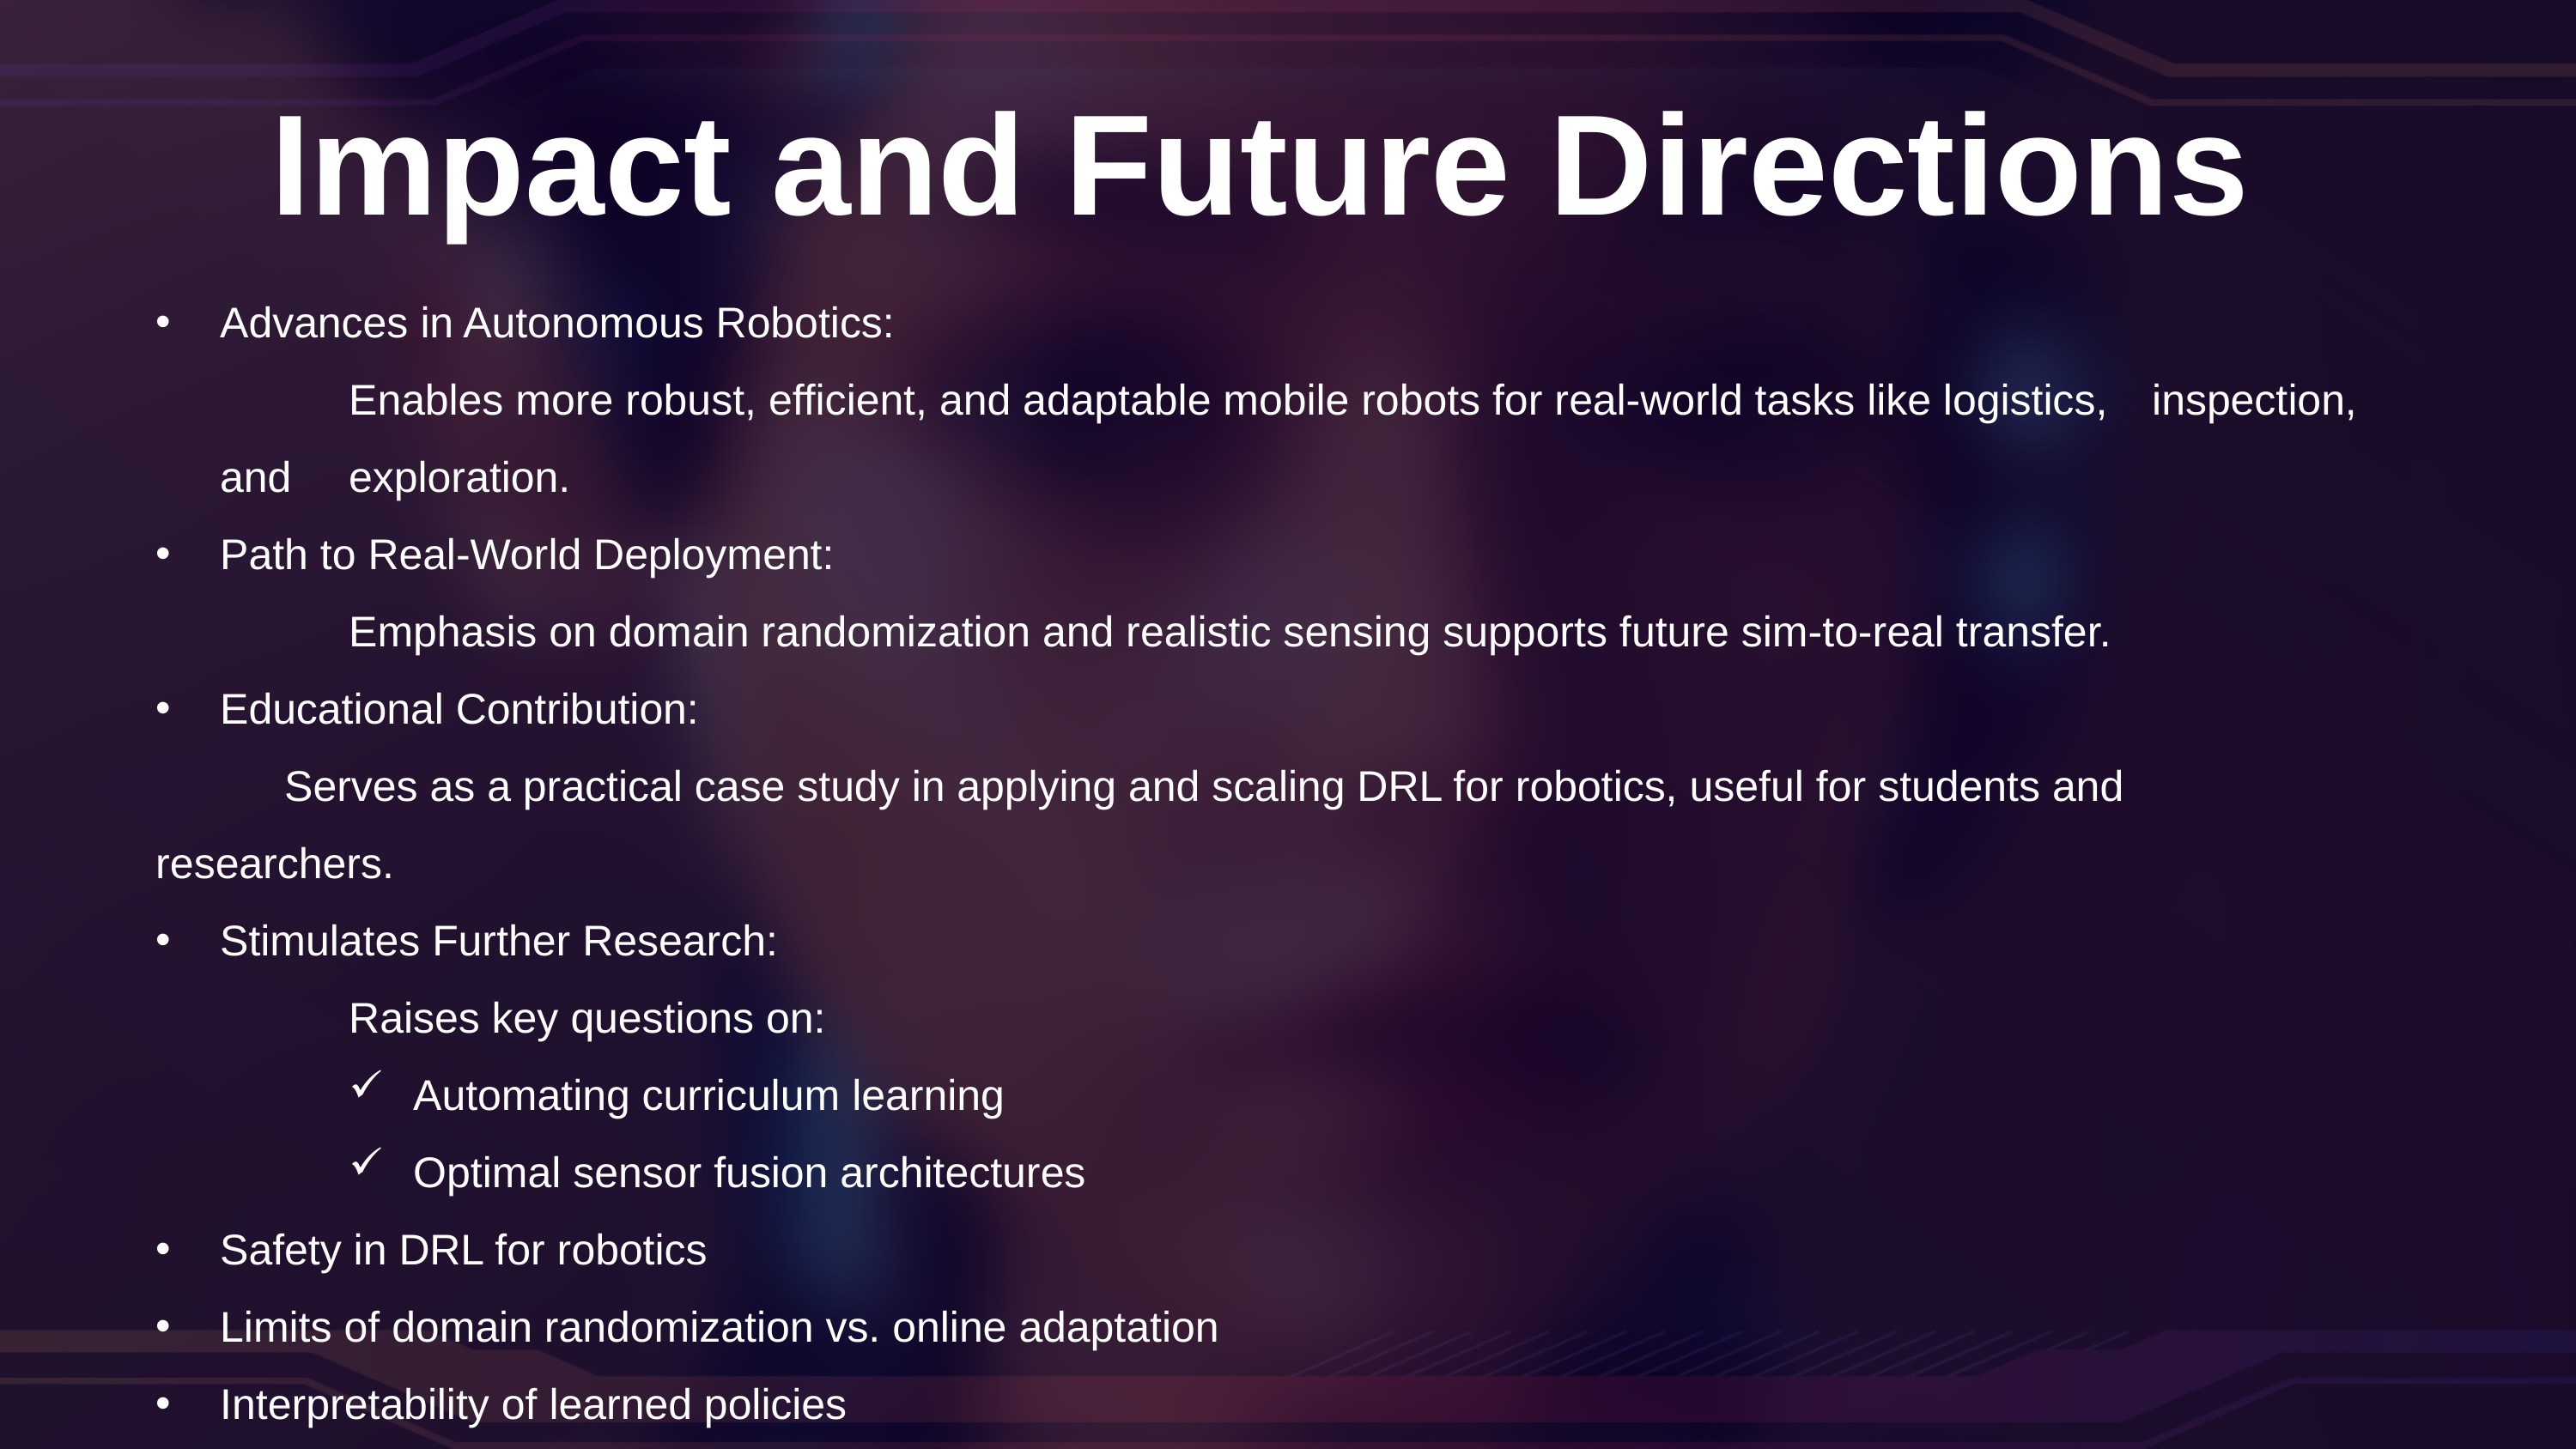

Impact and Future Directions
Advances in Autonomous Robotics:
	Enables more robust, efficient, and adaptable mobile robots for real-world tasks like logistics, 	inspection, and 	exploration.
Path to Real-World Deployment:
	Emphasis on domain randomization and realistic sensing supports future sim-to-real transfer.
Educational Contribution:
	Serves as a practical case study in applying and scaling DRL for robotics, useful for students and 	researchers.
Stimulates Further Research:
	Raises key questions on:
Automating curriculum learning
Optimal sensor fusion architectures
Safety in DRL for robotics
Limits of domain randomization vs. online adaptation
Interpretability of learned policies